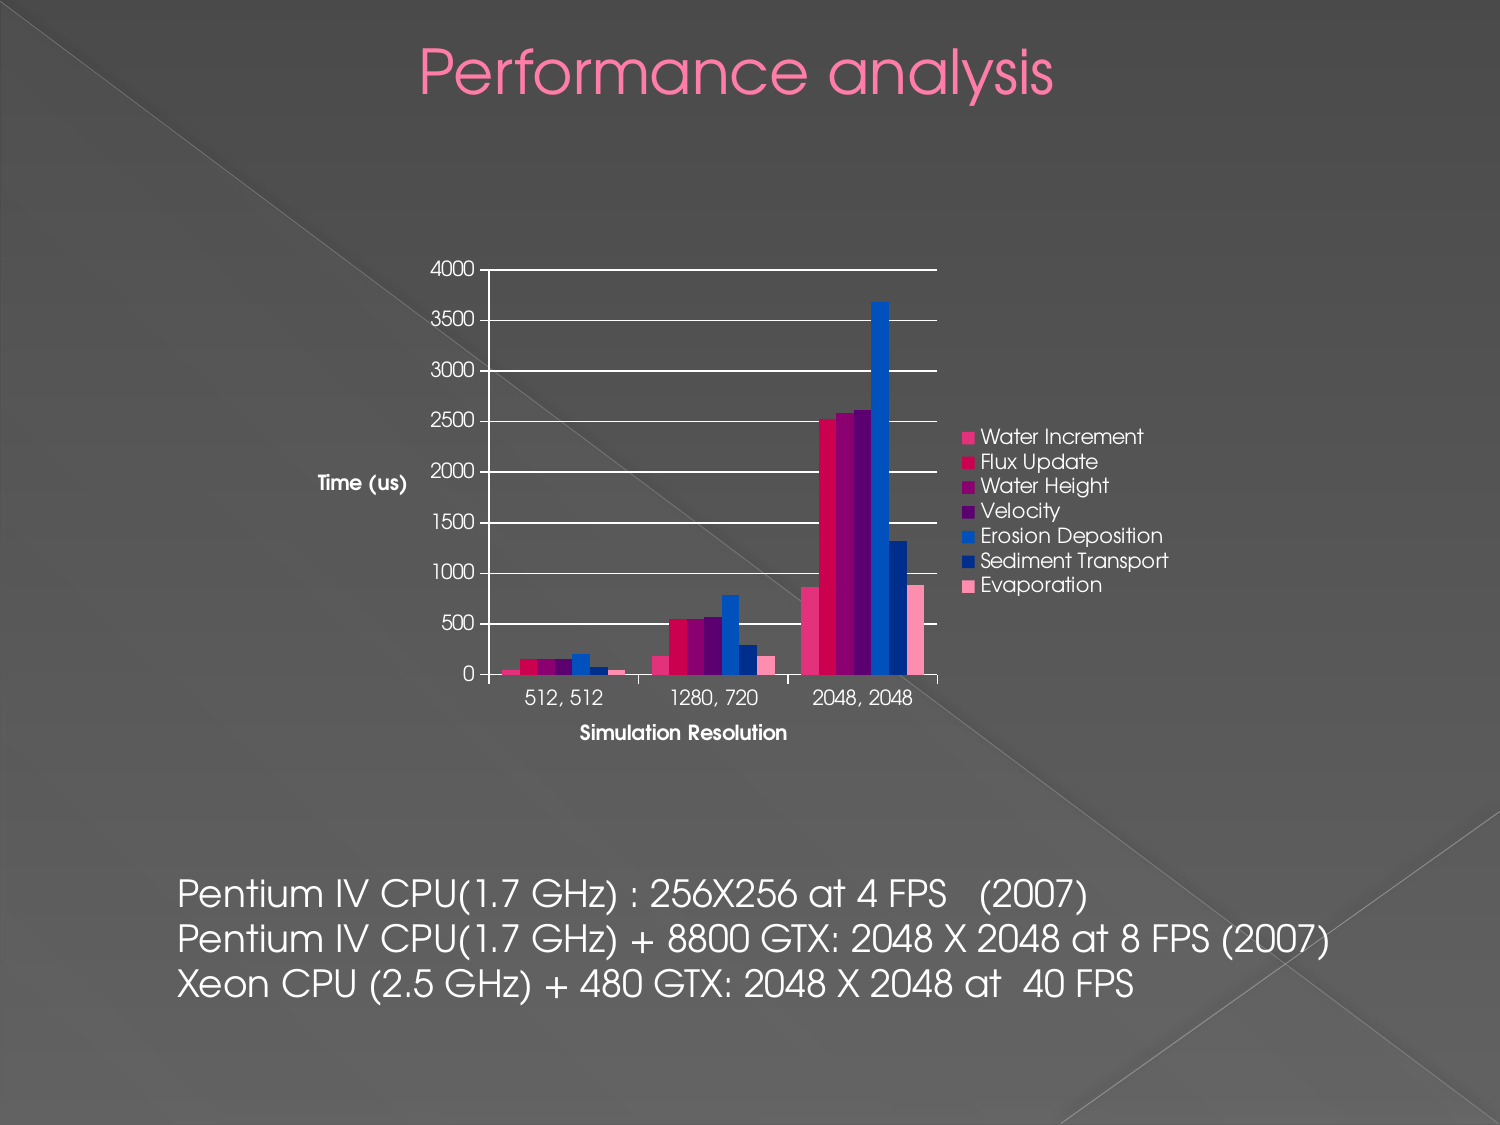

Performance analysis

### Chart

| Category | Water Increment | Flux Update | Water Height | Velocity | Erosion Deposition | Sediment Transport | Evaporation |
|---|---|---|---|---|---|---|---|
| 512, 512 | 49.0 | 152.0 | 150.0 | 150.0 | 208.0 | 79.0 | 48.0 |
| 1280, 720 | 183.0 | 554.0 | 553.0 | 568.0 | 787.0 | 290.0 | 185.0 |
| 2048, 2048 | 862.0 | 2530.0 | 2585.0 | 2616.0 | 3685.0 | 1319.0 | 883.0 |
Pentium IV CPU(1.7 GHz) : 256X256 at 4 FPS   (2007)
Pentium IV CPU(1.7 GHz) + 8800 GTX: 2048 X 2048 at 8 FPS (2007)
Xeon CPU (2.5 GHz) + 480 GTX: 2048 X 2048 at  40 FPS